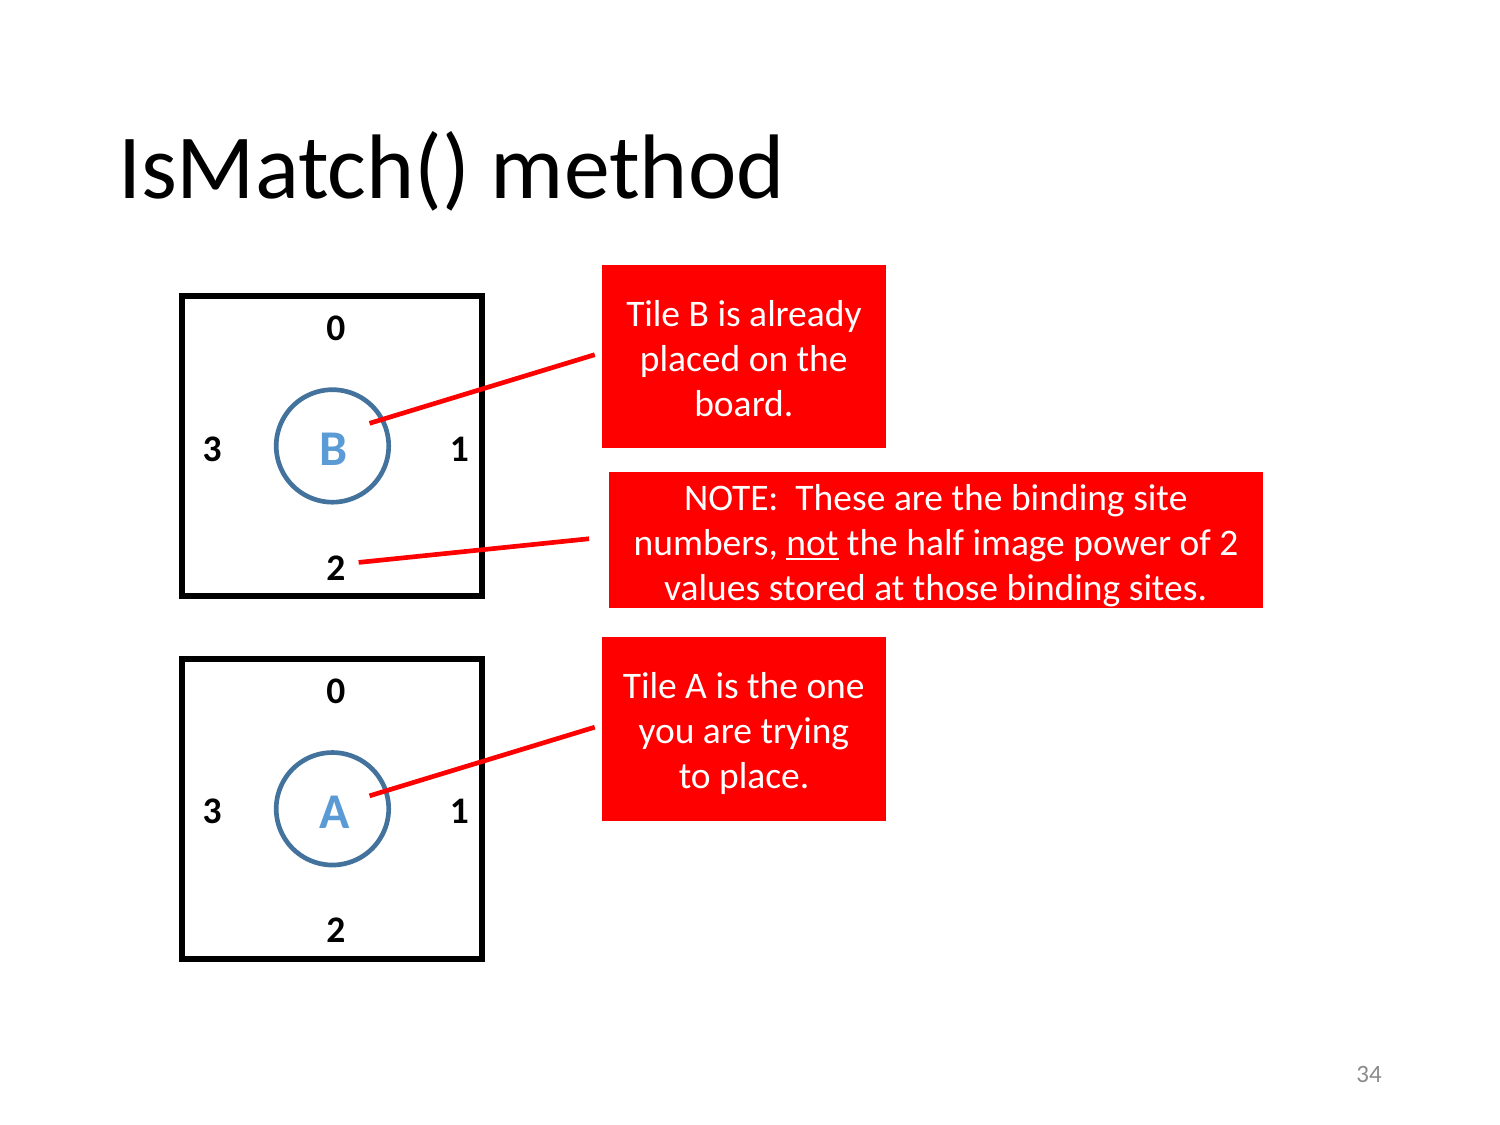

# IsMatch() method
Tile B is already placed on the board.

0

B
3
1
2
NOTE:  These are the binding site numbers, not the half image power of 2 values stored at those binding sites.
Tile A is the one you are trying to place.

0

A
3
1
2
34